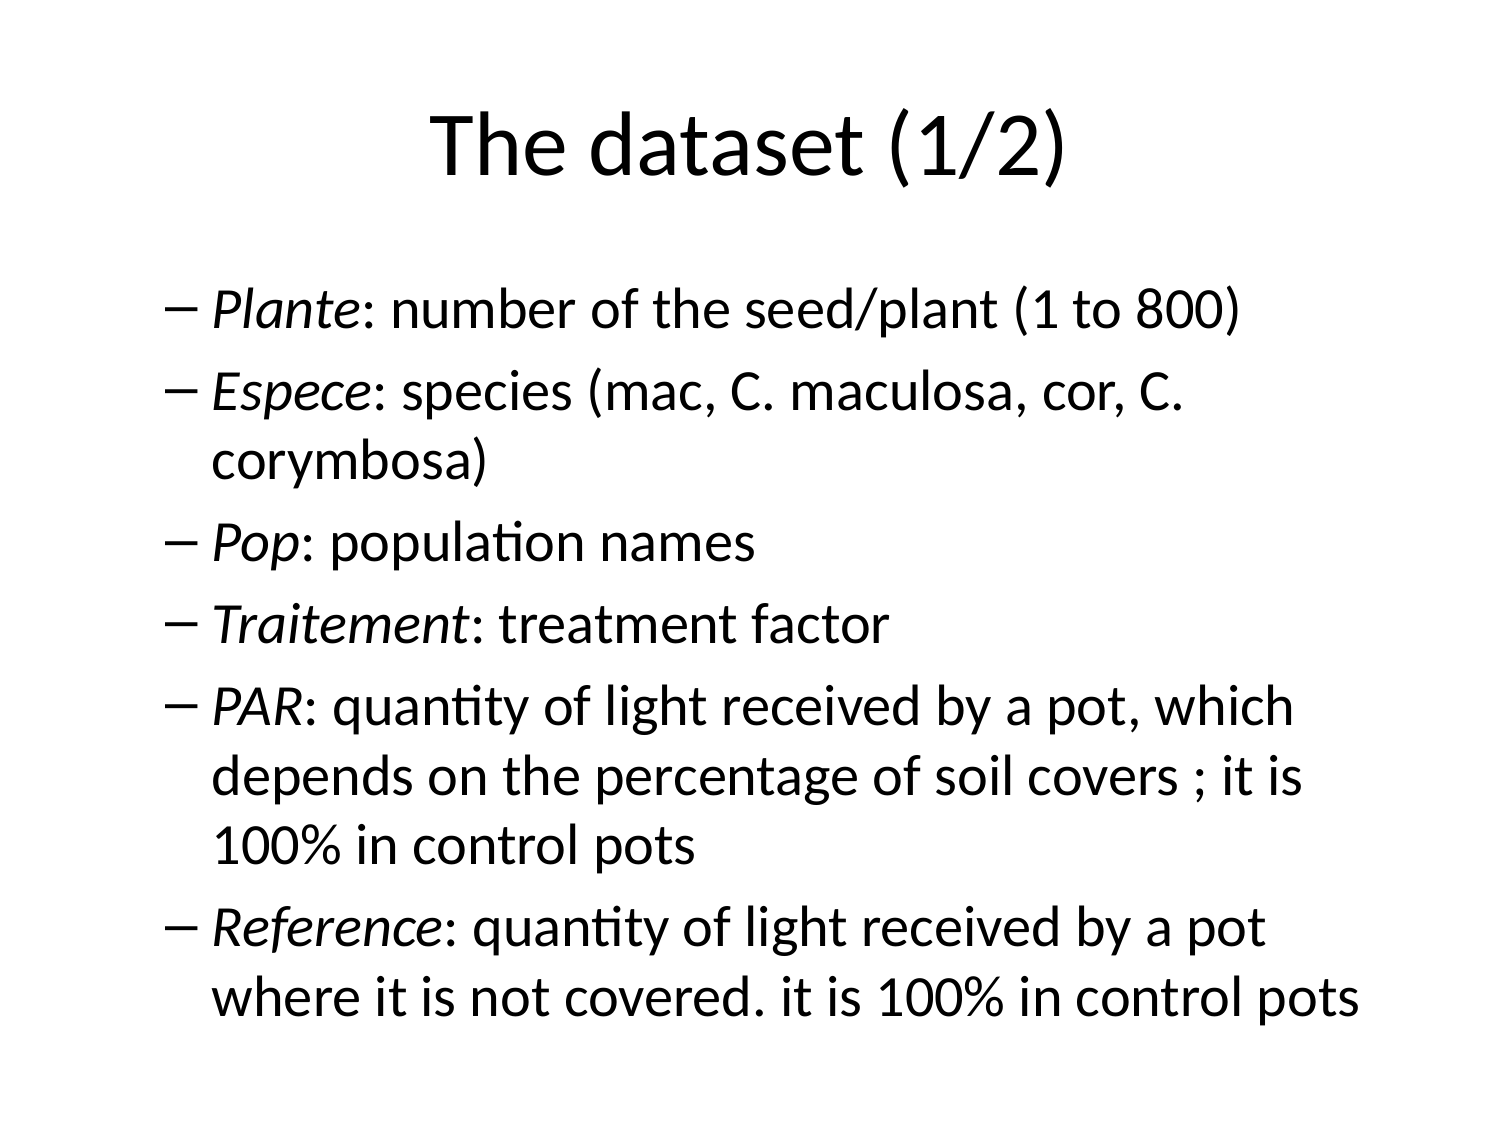

# The dataset (1/2)
Plante: number of the seed/plant (1 to 800)
Espece: species (mac, C. maculosa, cor, C. corymbosa)
Pop: population names
Traitement: treatment factor
PAR: quantity of light received by a pot, which depends on the percentage of soil covers ; it is 100% in control pots
Reference: quantity of light received by a pot where it is not covered. it is 100% in control pots